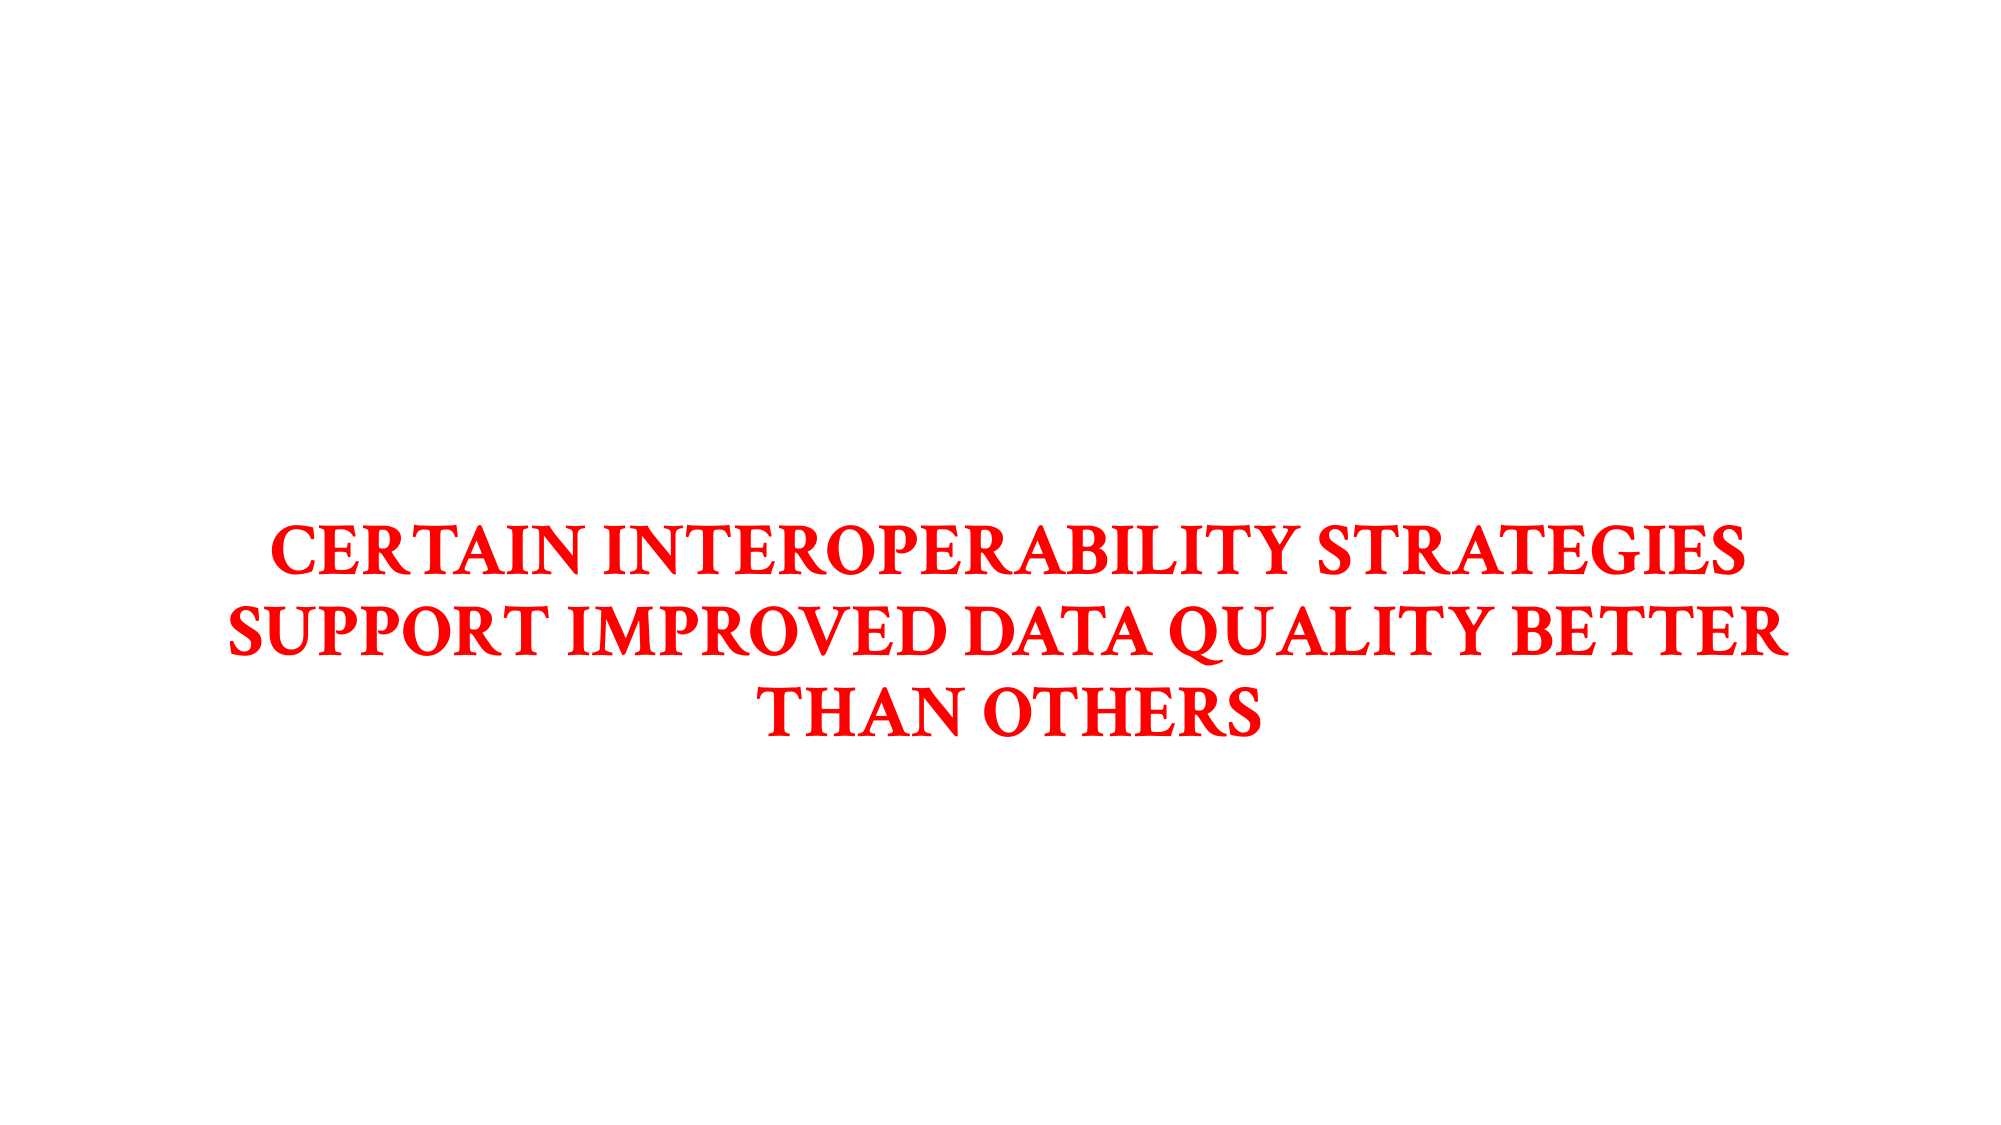

CERTAIN INTEROPERABILITY STRATEGIES SUPPORT IMPROVED DATA QUALITY BETTER THAN OTHERS